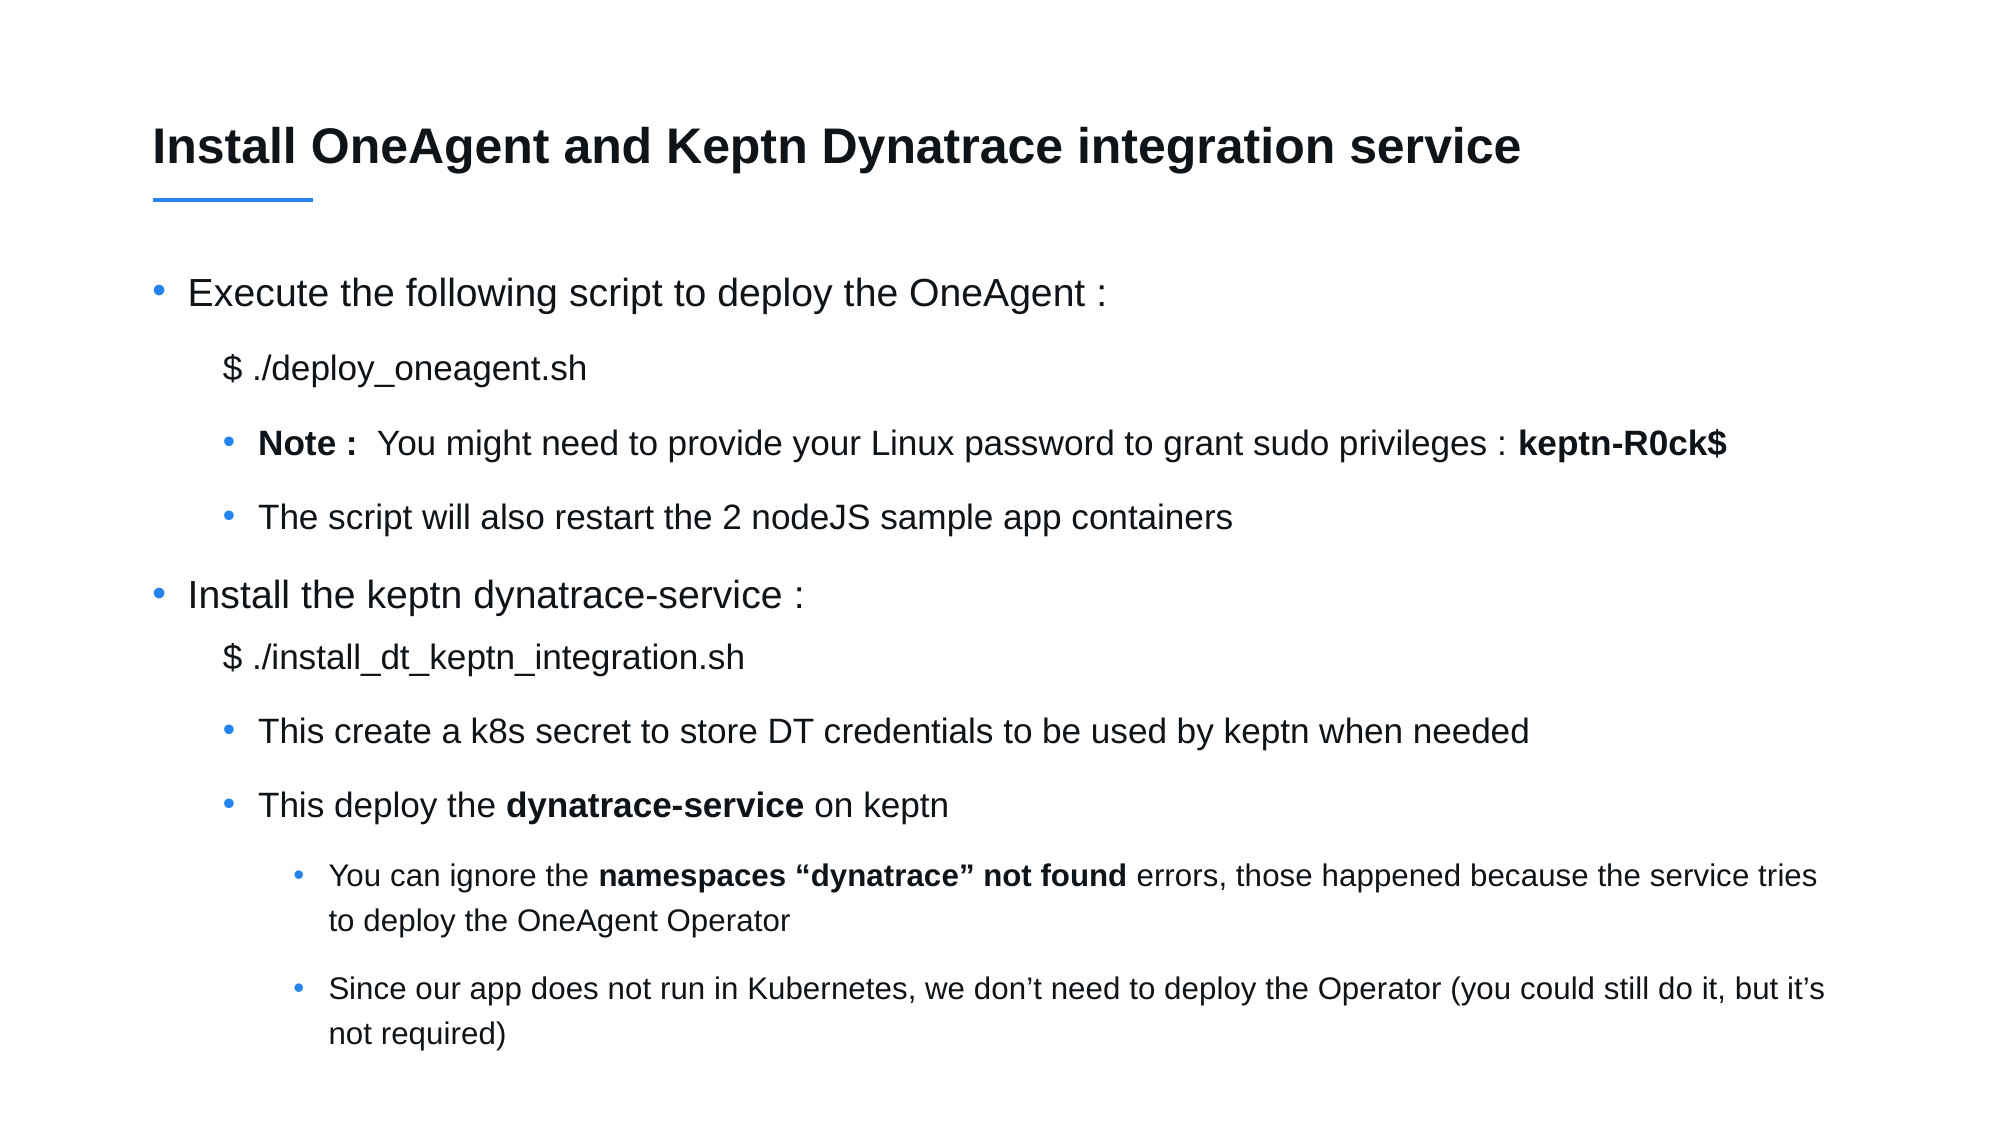

# Install OneAgent and Keptn Dynatrace integration service
Execute the following script to deploy the OneAgent :
$ ./deploy_oneagent.sh
Note :  You might need to provide your Linux password to grant sudo privileges : keptn-R0ck$
The script will also restart the 2 nodeJS sample app containers
Install the keptn dynatrace-service :
$ ./install_dt_keptn_integration.sh
This create a k8s secret to store DT credentials to be used by keptn when needed
This deploy the dynatrace-service on keptn
You can ignore the namespaces “dynatrace” not found errors, those happened because the service tries to deploy the OneAgent Operator
Since our app does not run in Kubernetes, we don’t need to deploy the Operator (you could still do it, but it’s not required)